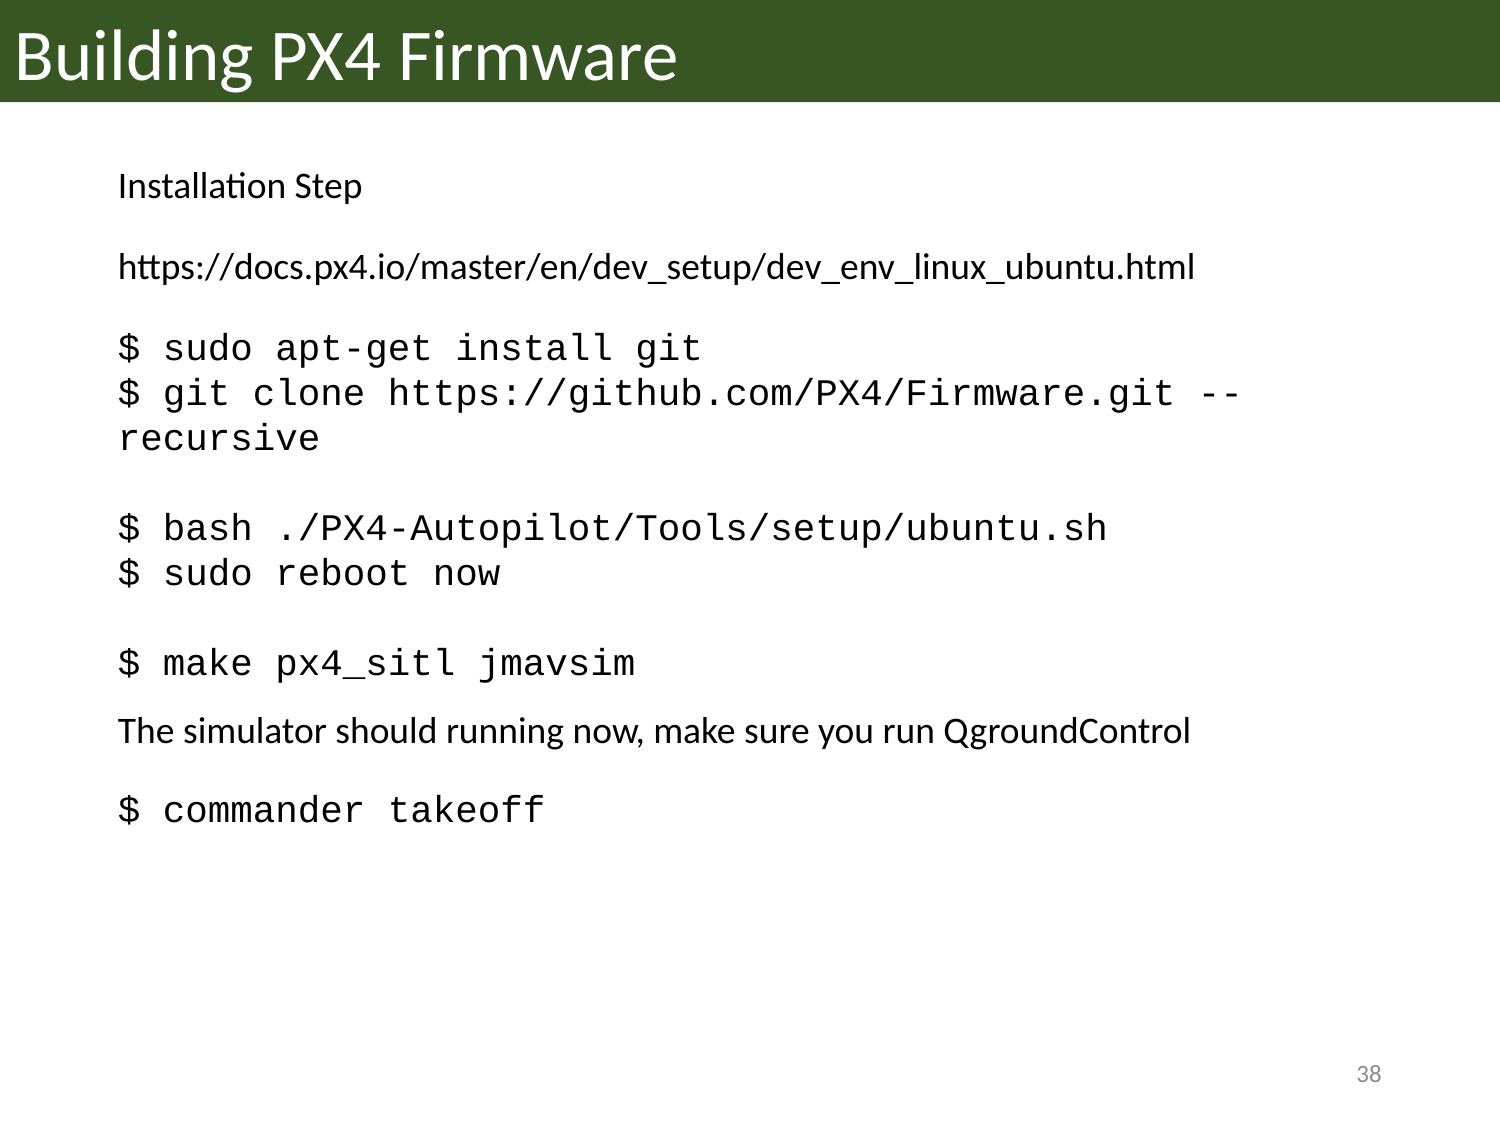

Building PX4 Firmware
Installation Step
https://docs.px4.io/master/en/dev_setup/dev_env_linux_ubuntu.html
$ sudo apt-get install git
$ git clone https://github.com/PX4/Firmware.git --recursive

$ bash ./PX4-Autopilot/Tools/setup/ubuntu.sh
$ sudo reboot now

$ make px4_sitl jmavsim
The simulator should running now, make sure you run QgroundControl
$ commander takeoff
38